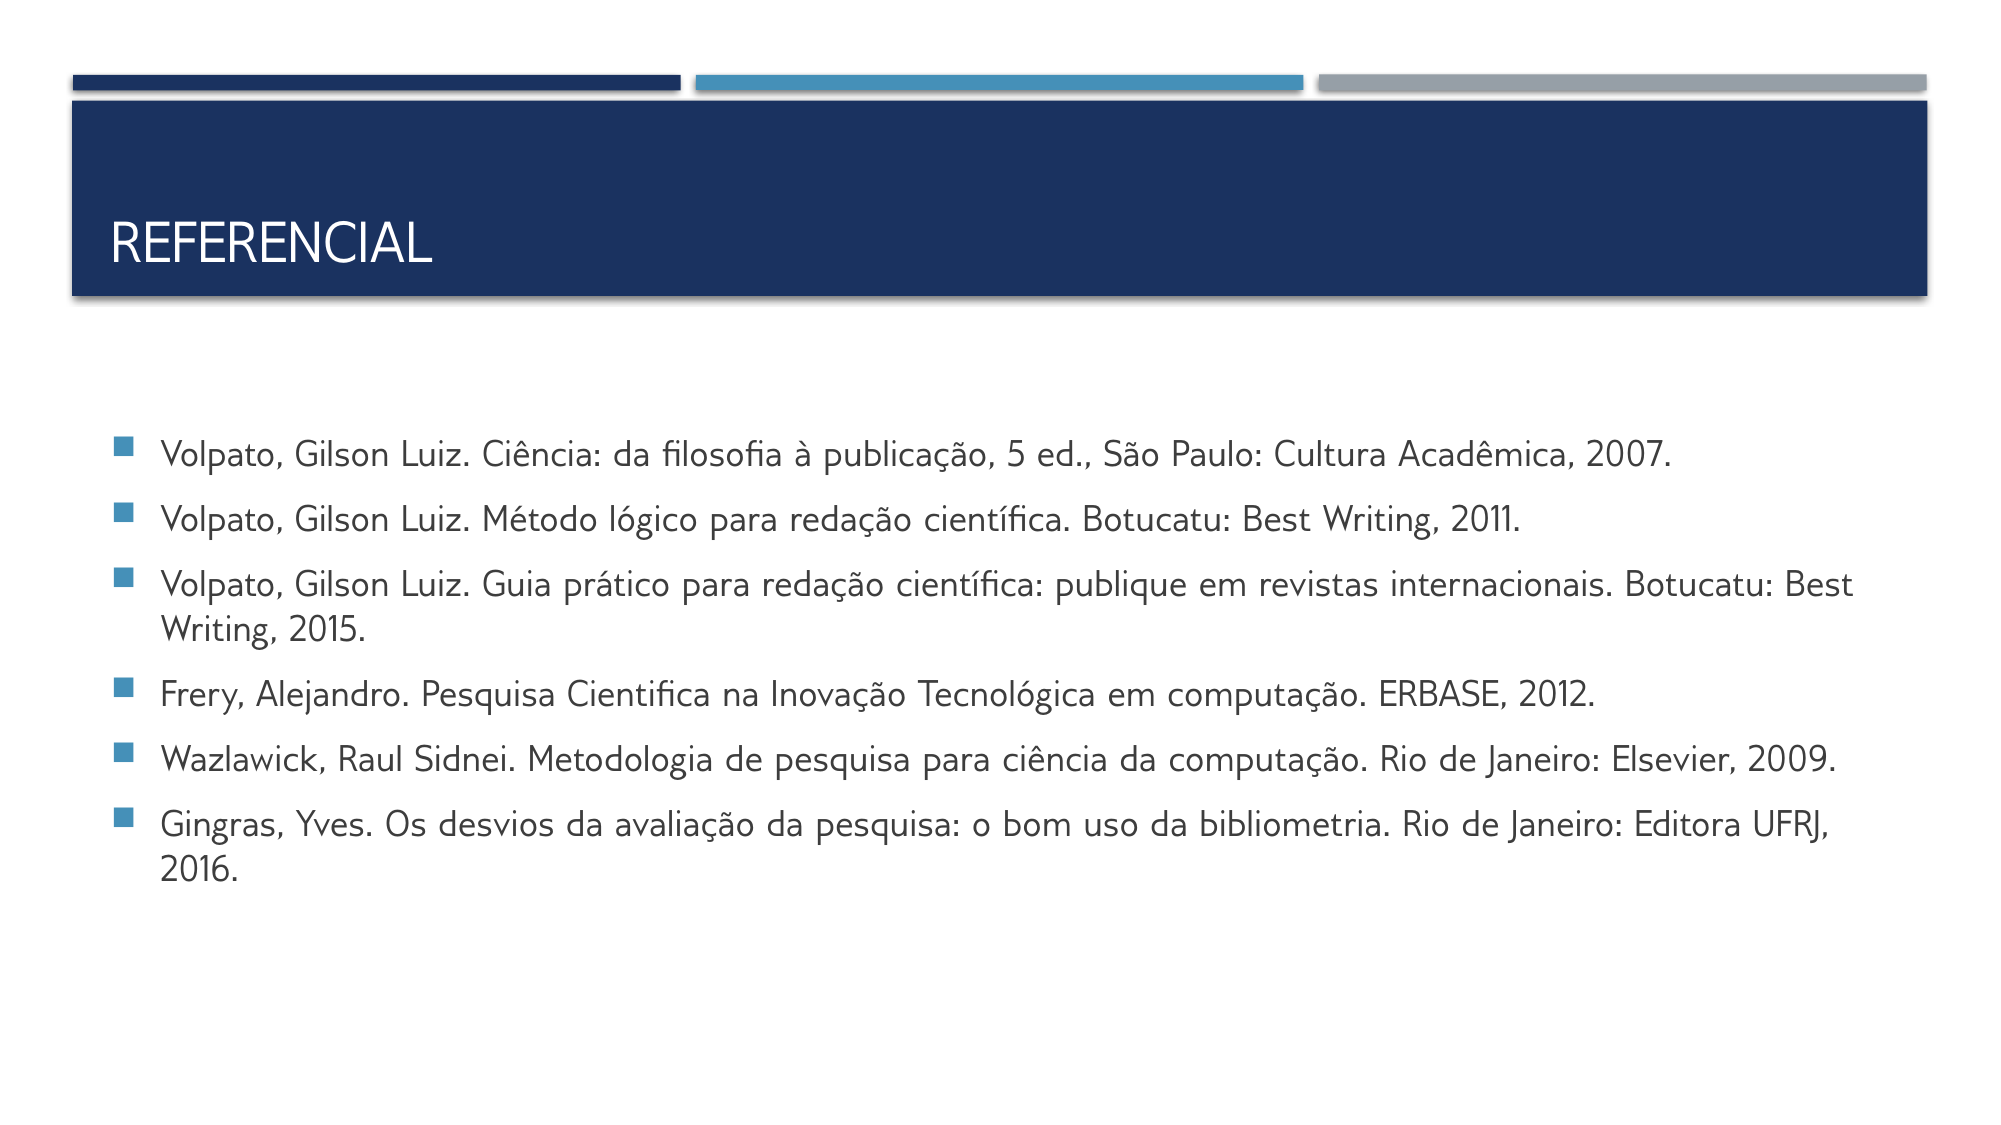

# Referencial
Volpato, Gilson Luiz. Ciência: da filosofia à publicação, 5 ed., São Paulo: Cultura Acadêmica, 2007.
Volpato, Gilson Luiz. Método lógico para redação científica. Botucatu: Best Writing, 2011.
Volpato, Gilson Luiz. Guia prático para redação científica: publique em revistas internacionais. Botucatu: Best Writing, 2015.
Frery, Alejandro. Pesquisa Cientifica na Inovação Tecnológica em computação. ERBASE, 2012.
Wazlawick, Raul Sidnei. Metodologia de pesquisa para ciência da computação. Rio de Janeiro: Elsevier, 2009.
Gingras, Yves. Os desvios da avaliação da pesquisa: o bom uso da bibliometria. Rio de Janeiro: Editora UFRJ, 2016.